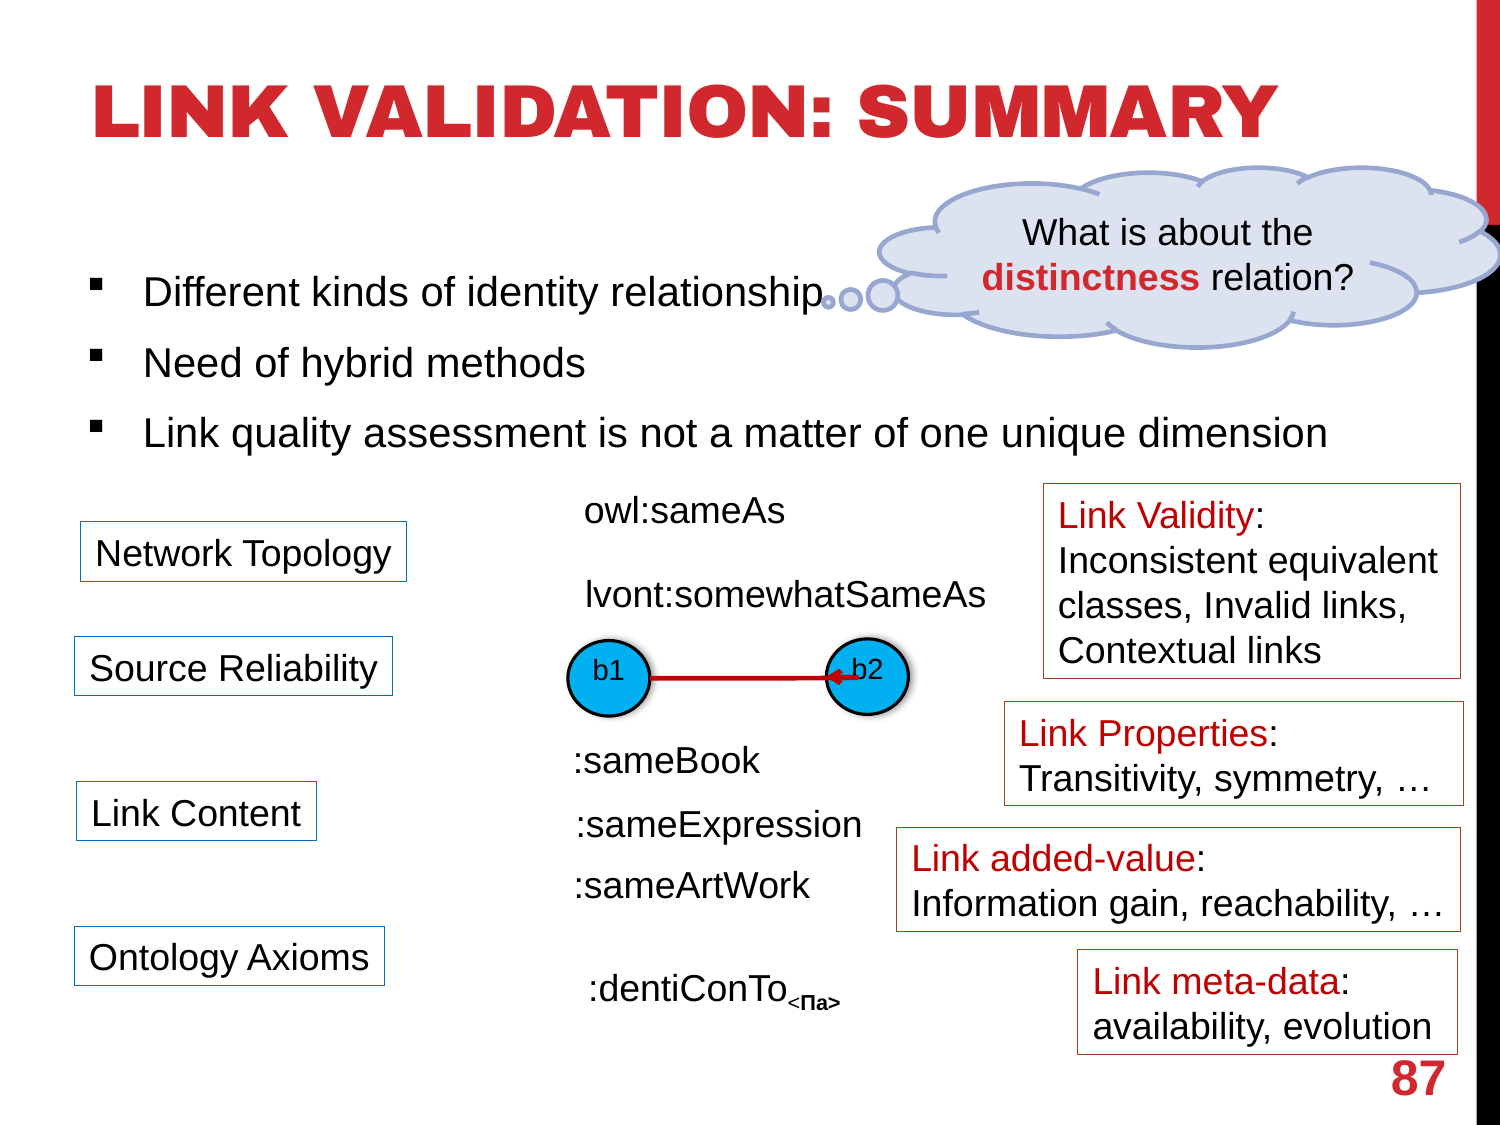

# Link Validation: summary
What is about the distinctness relation?
Different kinds of identity relationship
Need of hybrid methods
Link quality assessment is not a matter of one unique dimension

owl:sameAs
Link Validity:
Inconsistent equivalent classes, Invalid links,
Contextual links
Network Topology
lvont:somewhatSameAs
Source Reliability
b2
b1
Link Properties:
Transitivity, symmetry, …
:sameBook
Link Content
:sameExpression
Link added-value:
Information gain, reachability, …
:sameArtWork
Ontology Axioms
Link meta-data:
availability, evolution
:dentiConTo<Πa>
87